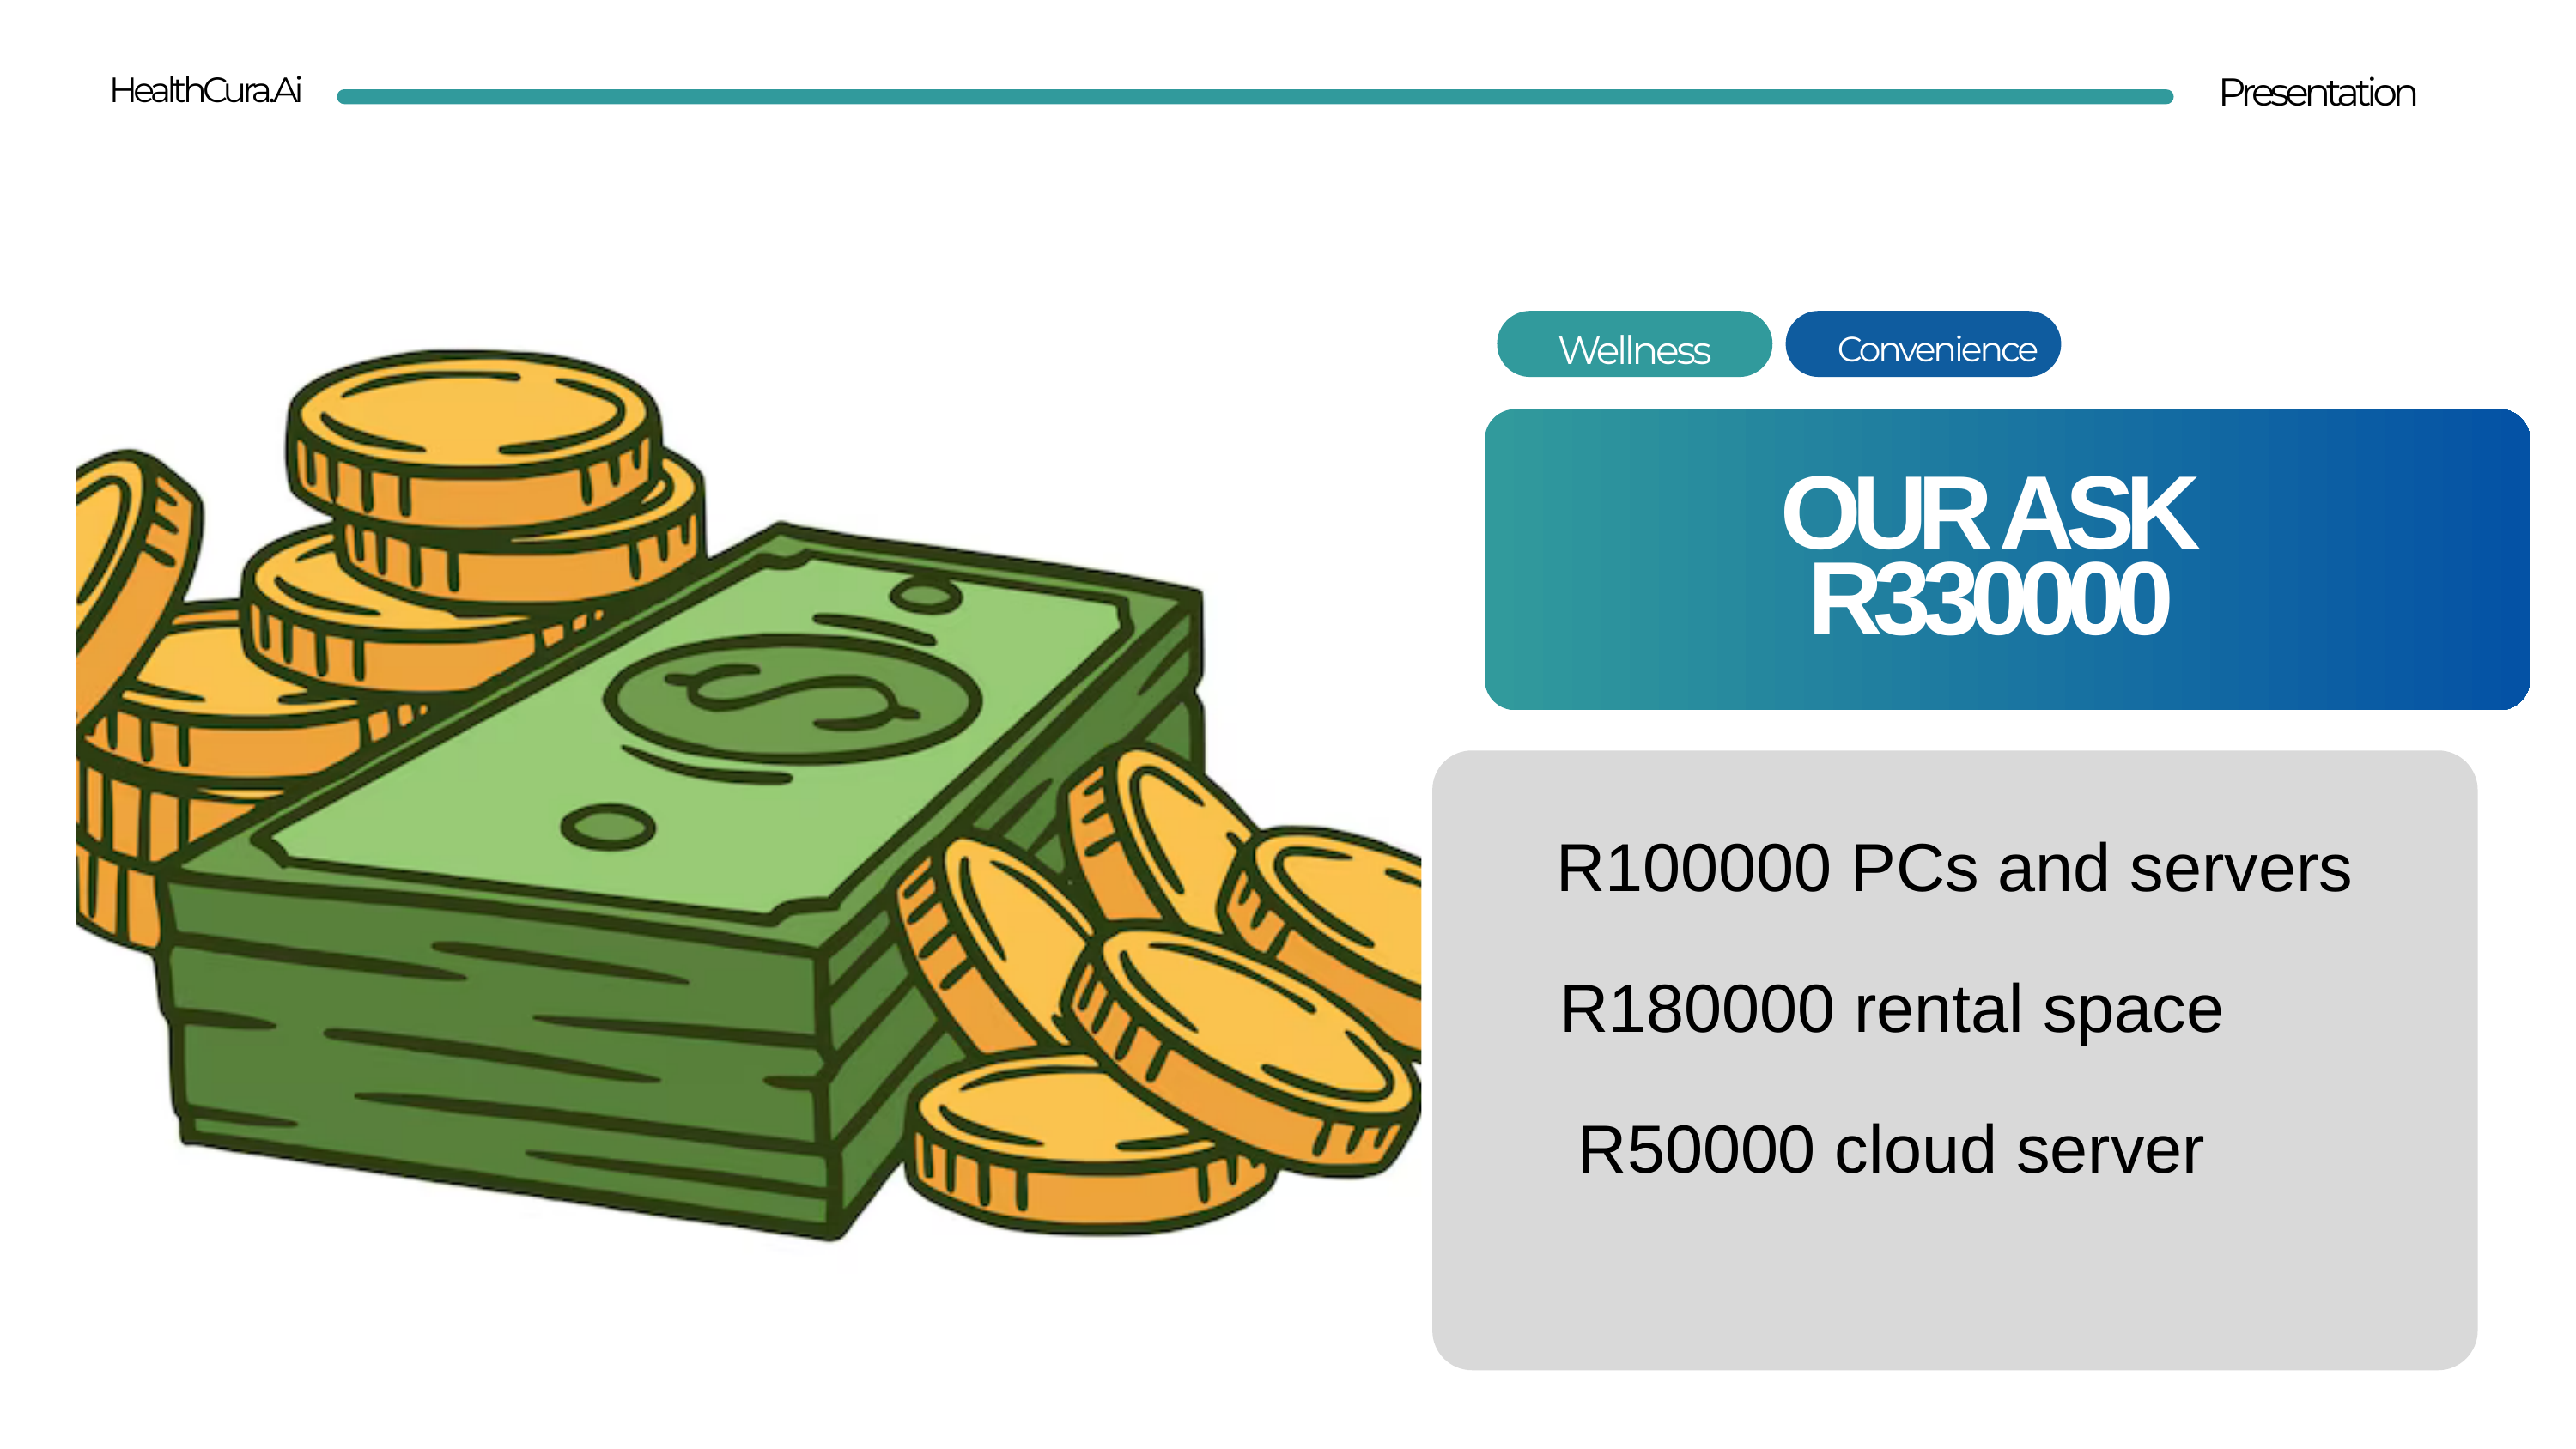

Presentation
HealthCura.Ai

Wellness
Convenience

OUR ASK
R330000

R100000 PCs and servers
R180000 rental space
R50000 cloud server